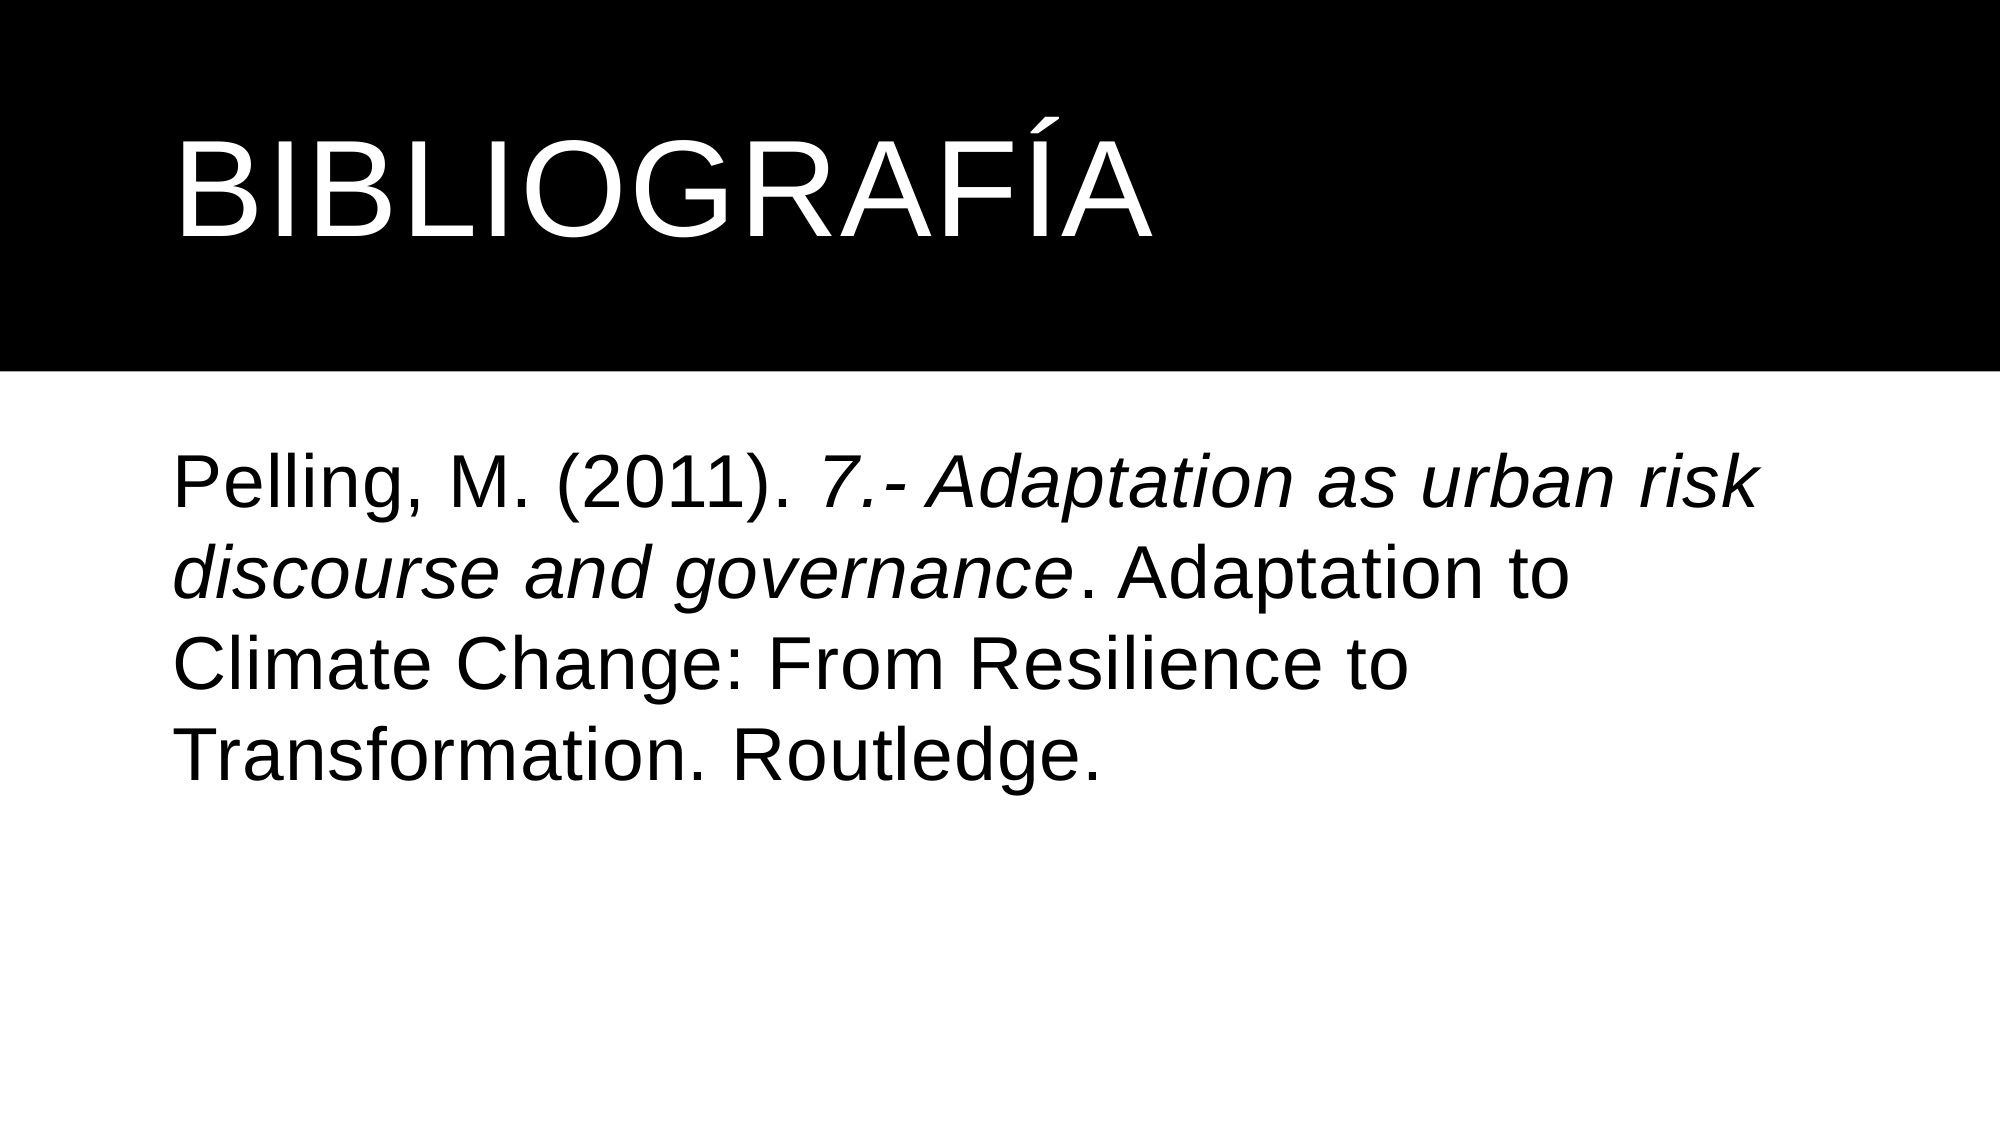

# Bibliografía
Pelling, M. (2011). 7.- Adaptation as urban risk discourse and governance. Adaptation to Climate Change: From Resilience to Transformation. Routledge.